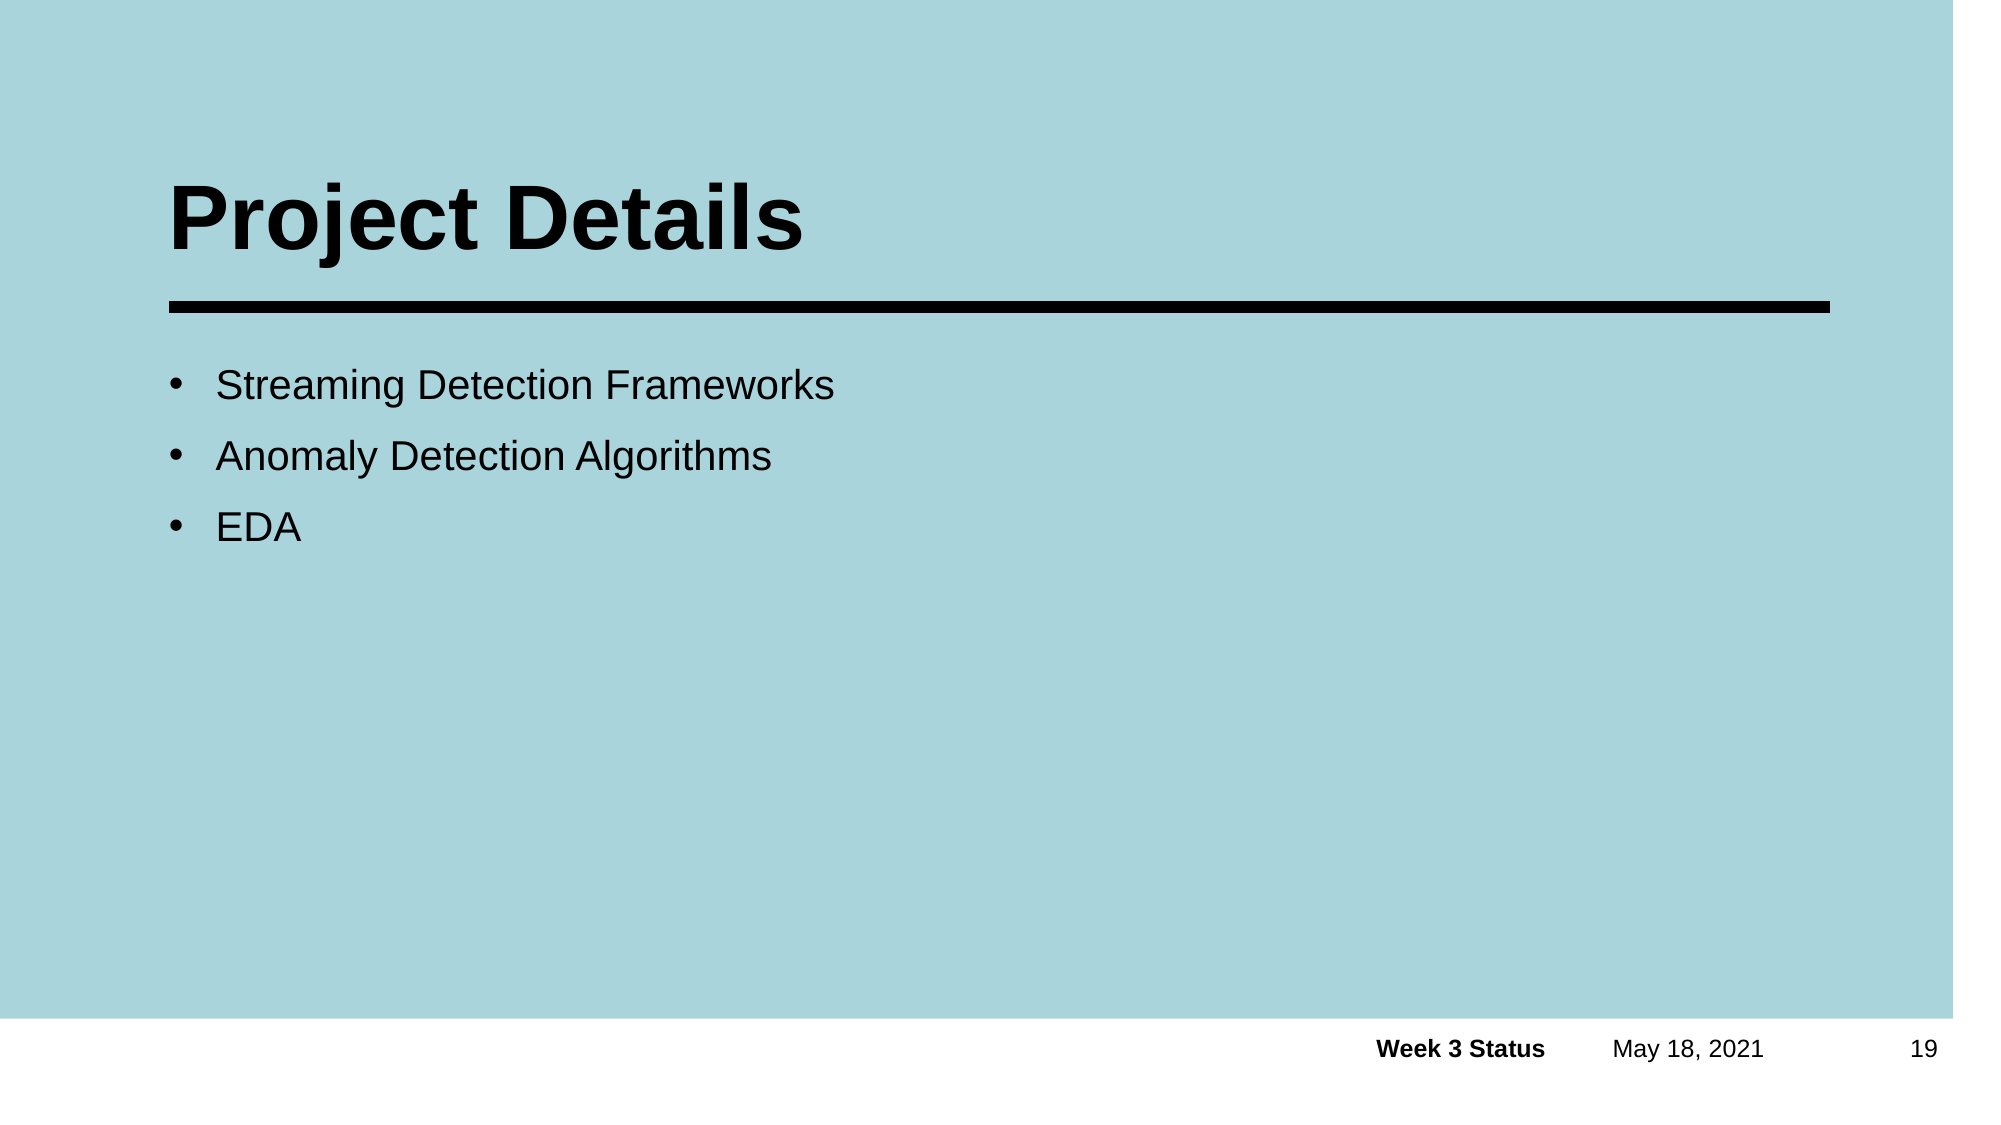

# Project Details
Streaming Detection Frameworks
Anomaly Detection Algorithms
EDA

May 18, 2021
19
Week 3 Status